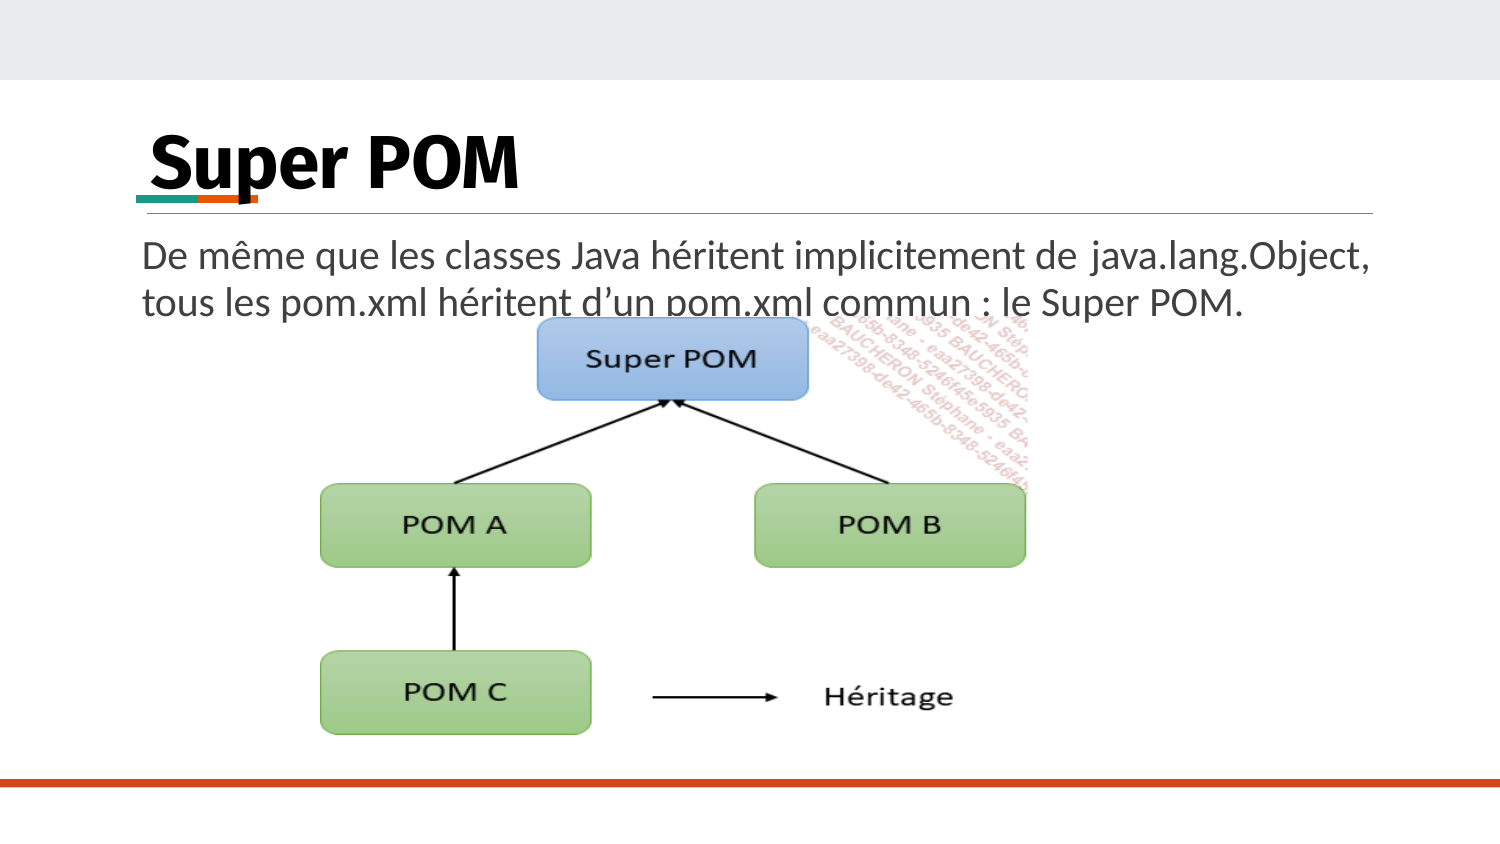

# Super POM

De même que les classes Java héritent implicitement de java.lang.Object,
tous les pom.xml héritent d’un pom.xml commun : le Super POM.